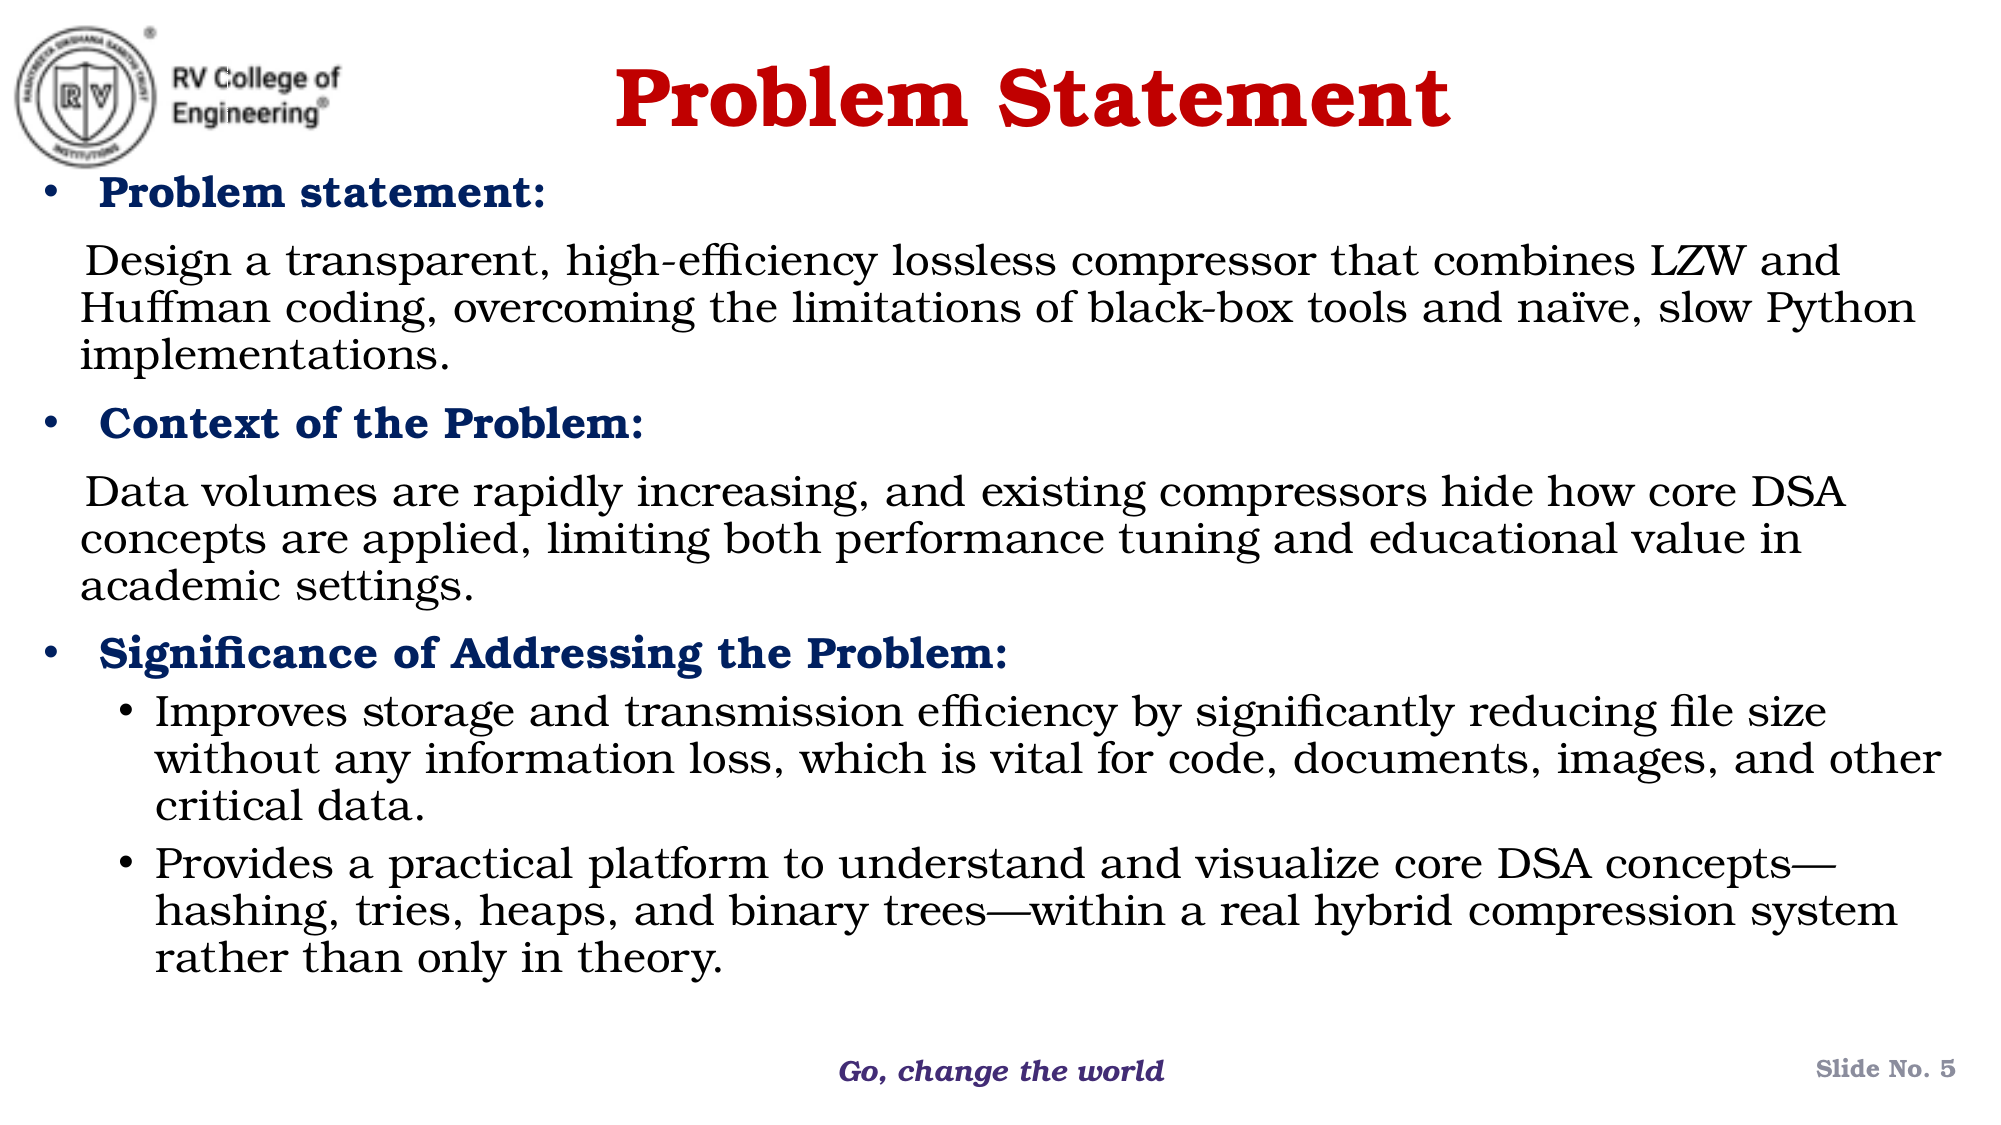

Problem Statement
Problem statement:
   Design a transparent, high-efficiency lossless compressor that combines LZW and Huffman coding, overcoming the limitations of black-box tools and naïve, slow Python implementations.
Context of the Problem:
   Data volumes are rapidly increasing, and existing compressors hide how core DSA concepts are applied, limiting both performance tuning and educational value in academic settings.
Significance of Addressing the Problem:
Improves storage and transmission efficiency by significantly reducing file size without any information loss, which is vital for code, documents, images, and other critical data.
Provides a practical platform to understand and visualize core DSA concepts—hashing, tries, heaps, and binary trees—within a real hybrid compression system rather than only in theory.

Slide No. 5